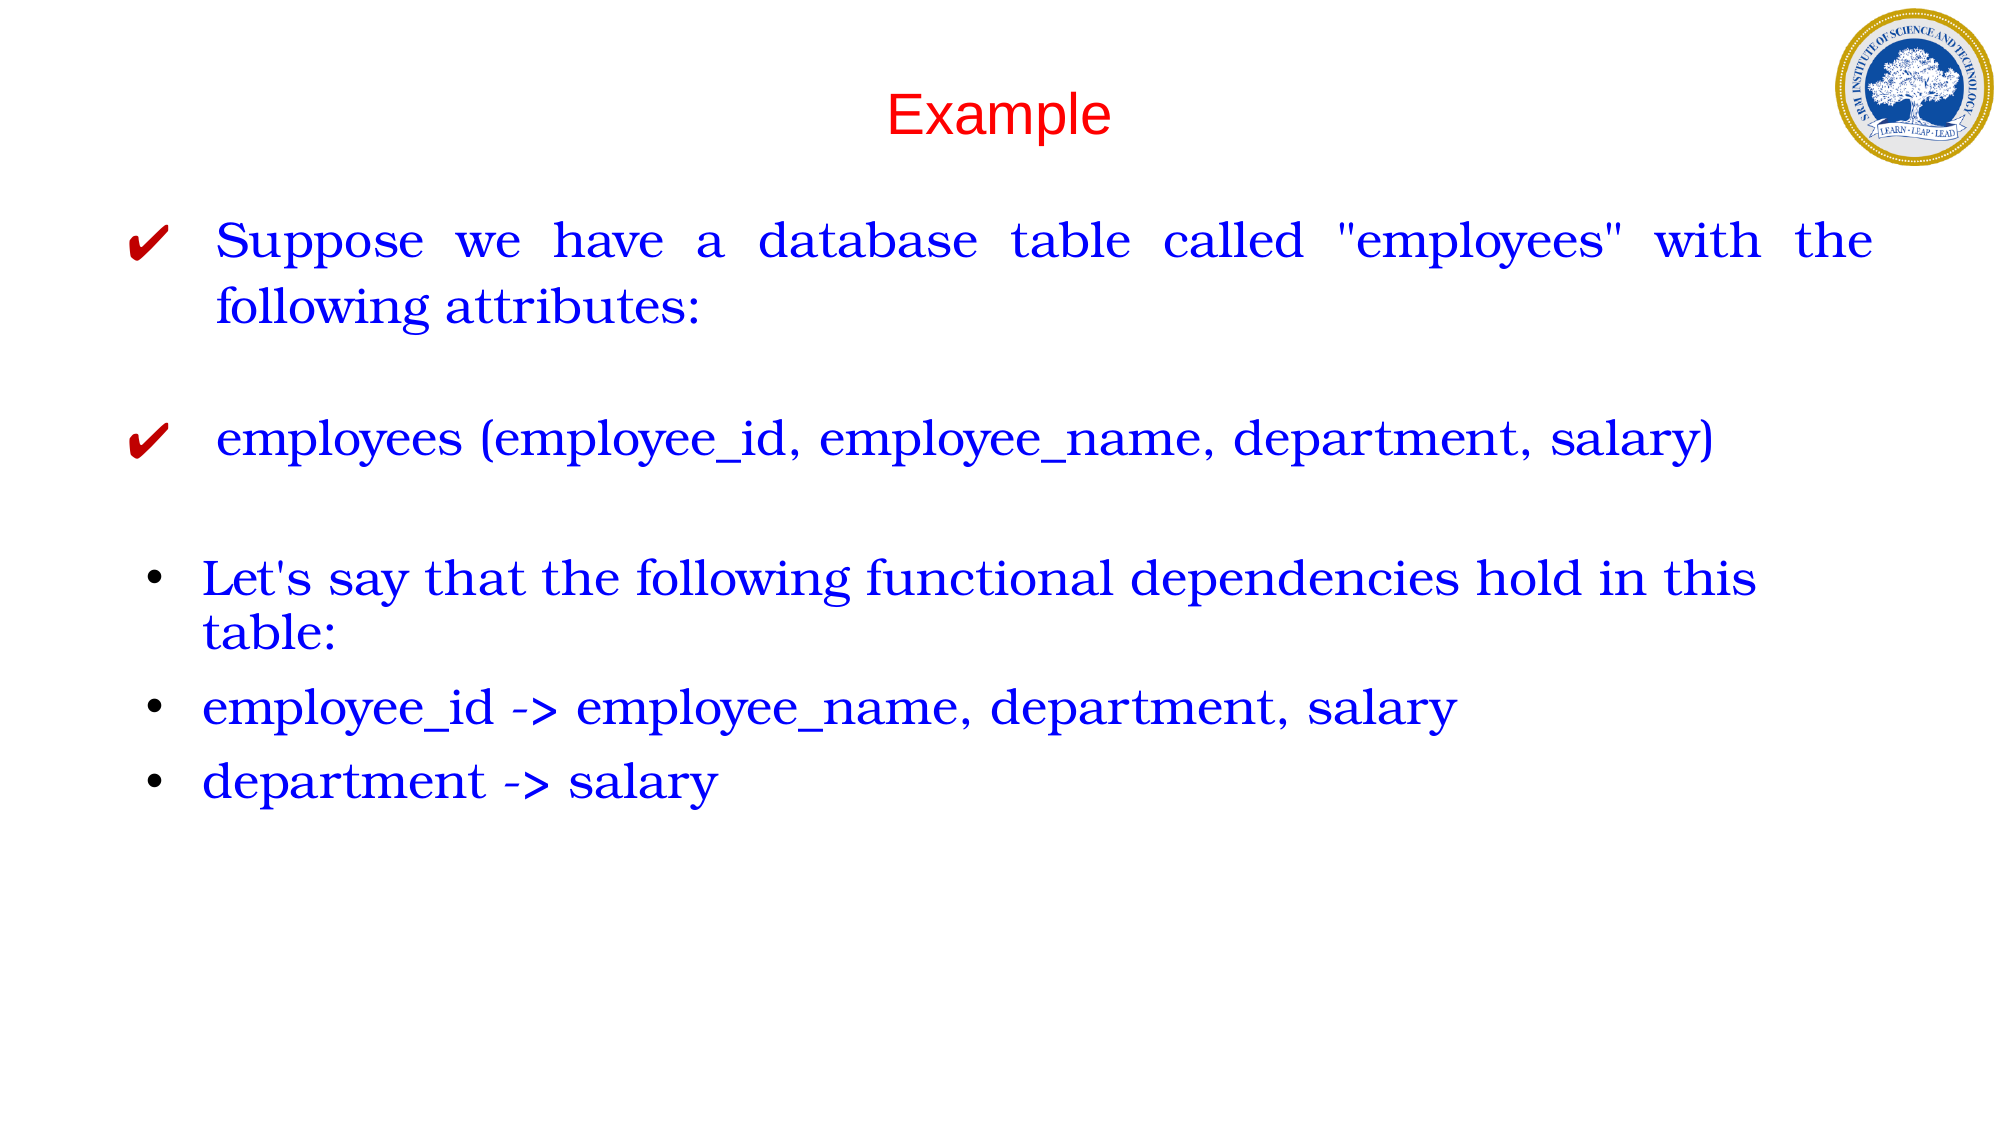

Example
Suppose we have a database table called "employees" with the following attributes:

employees (employee_id, employee_name, department, salary)

Let's say that the following functional dependencies hold in this table:
employee_id -> employee_name, department, salary
department -> salary